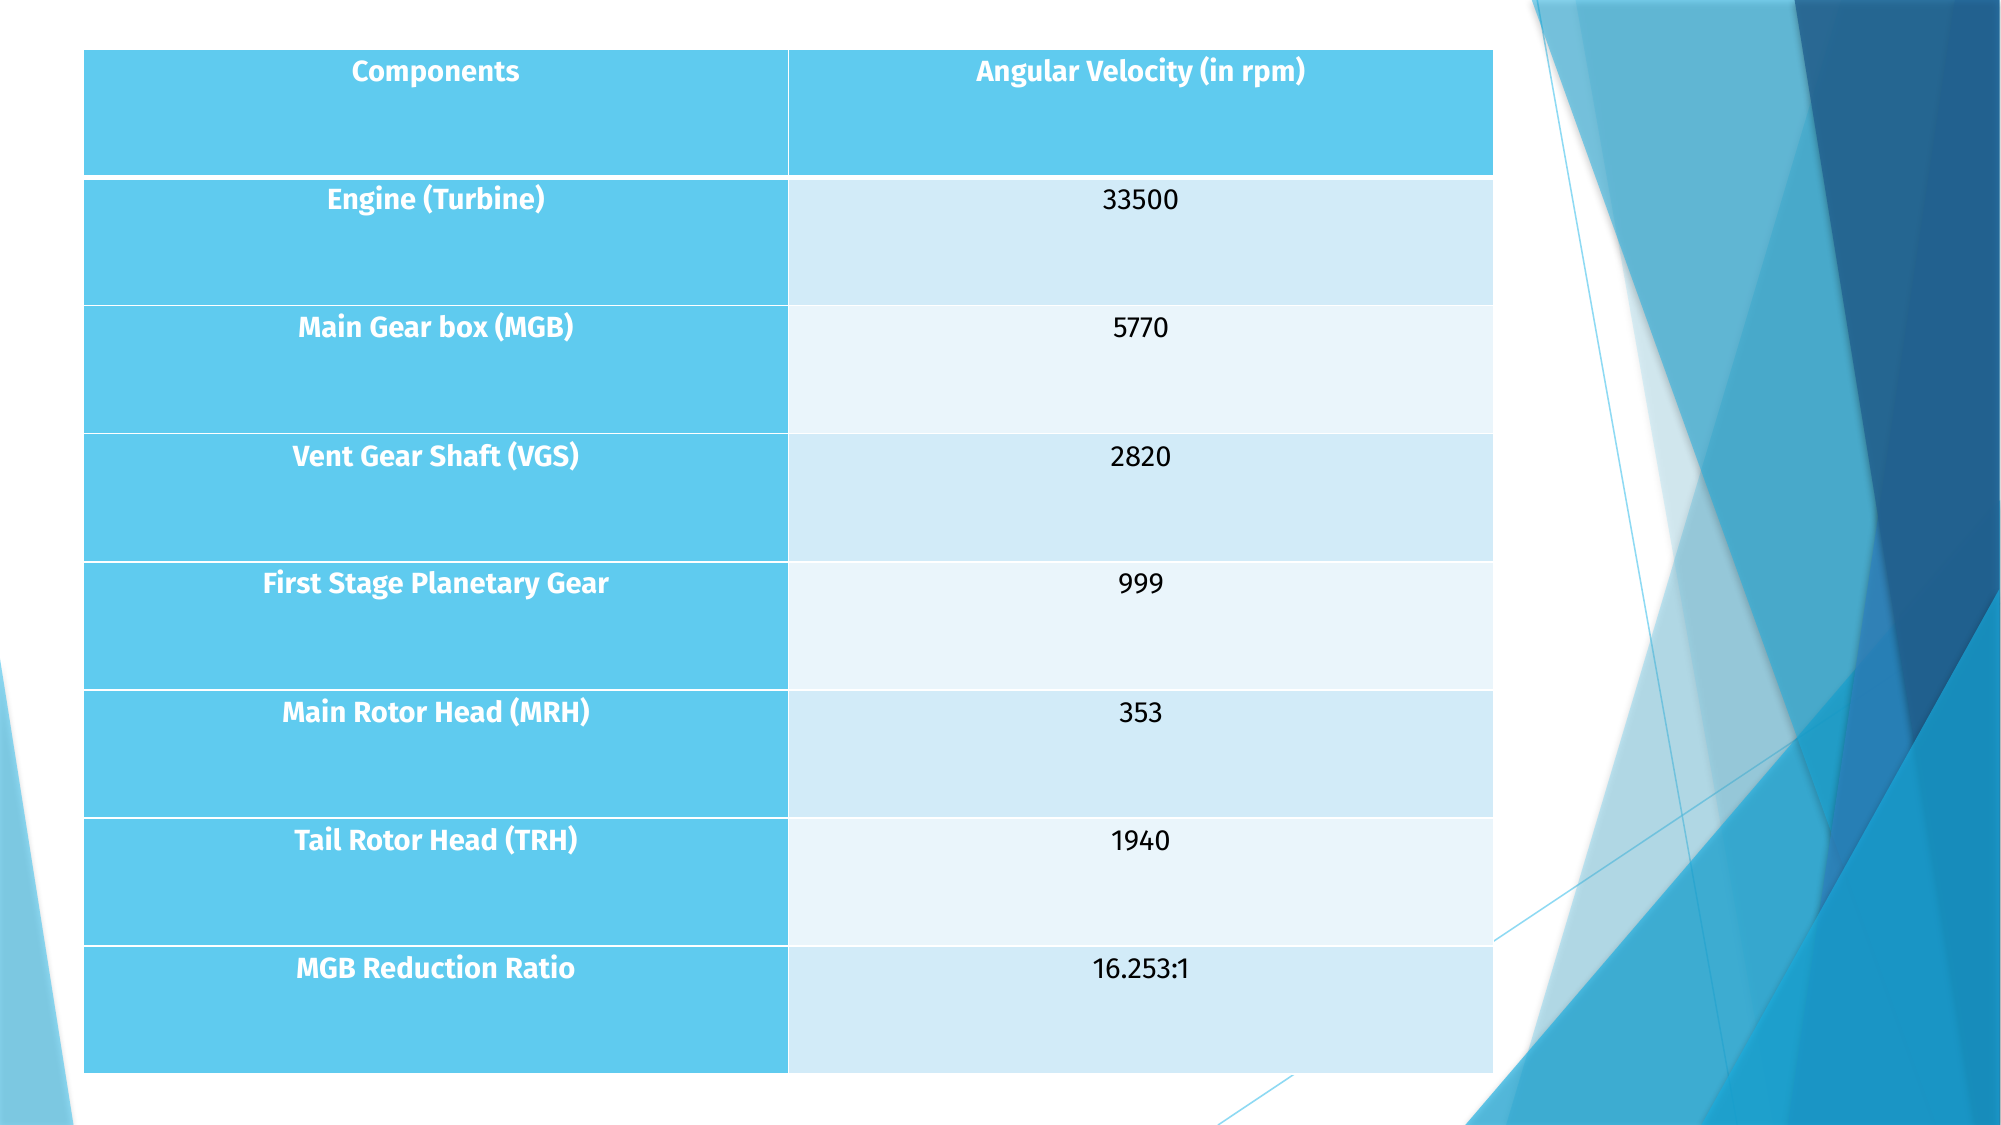

| Components | Angular Velocity (in rpm) |
| --- | --- |
| Engine (Turbine) | 33500 |
| Main Gear box (MGB) | 5770 |
| Vent Gear Shaft (VGS) | 2820 |
| First Stage Planetary Gear | 999 |
| Main Rotor Head (MRH) | 353 |
| Tail Rotor Head (TRH) | 1940 |
| MGB Reduction Ratio | 16.253:1 |
#